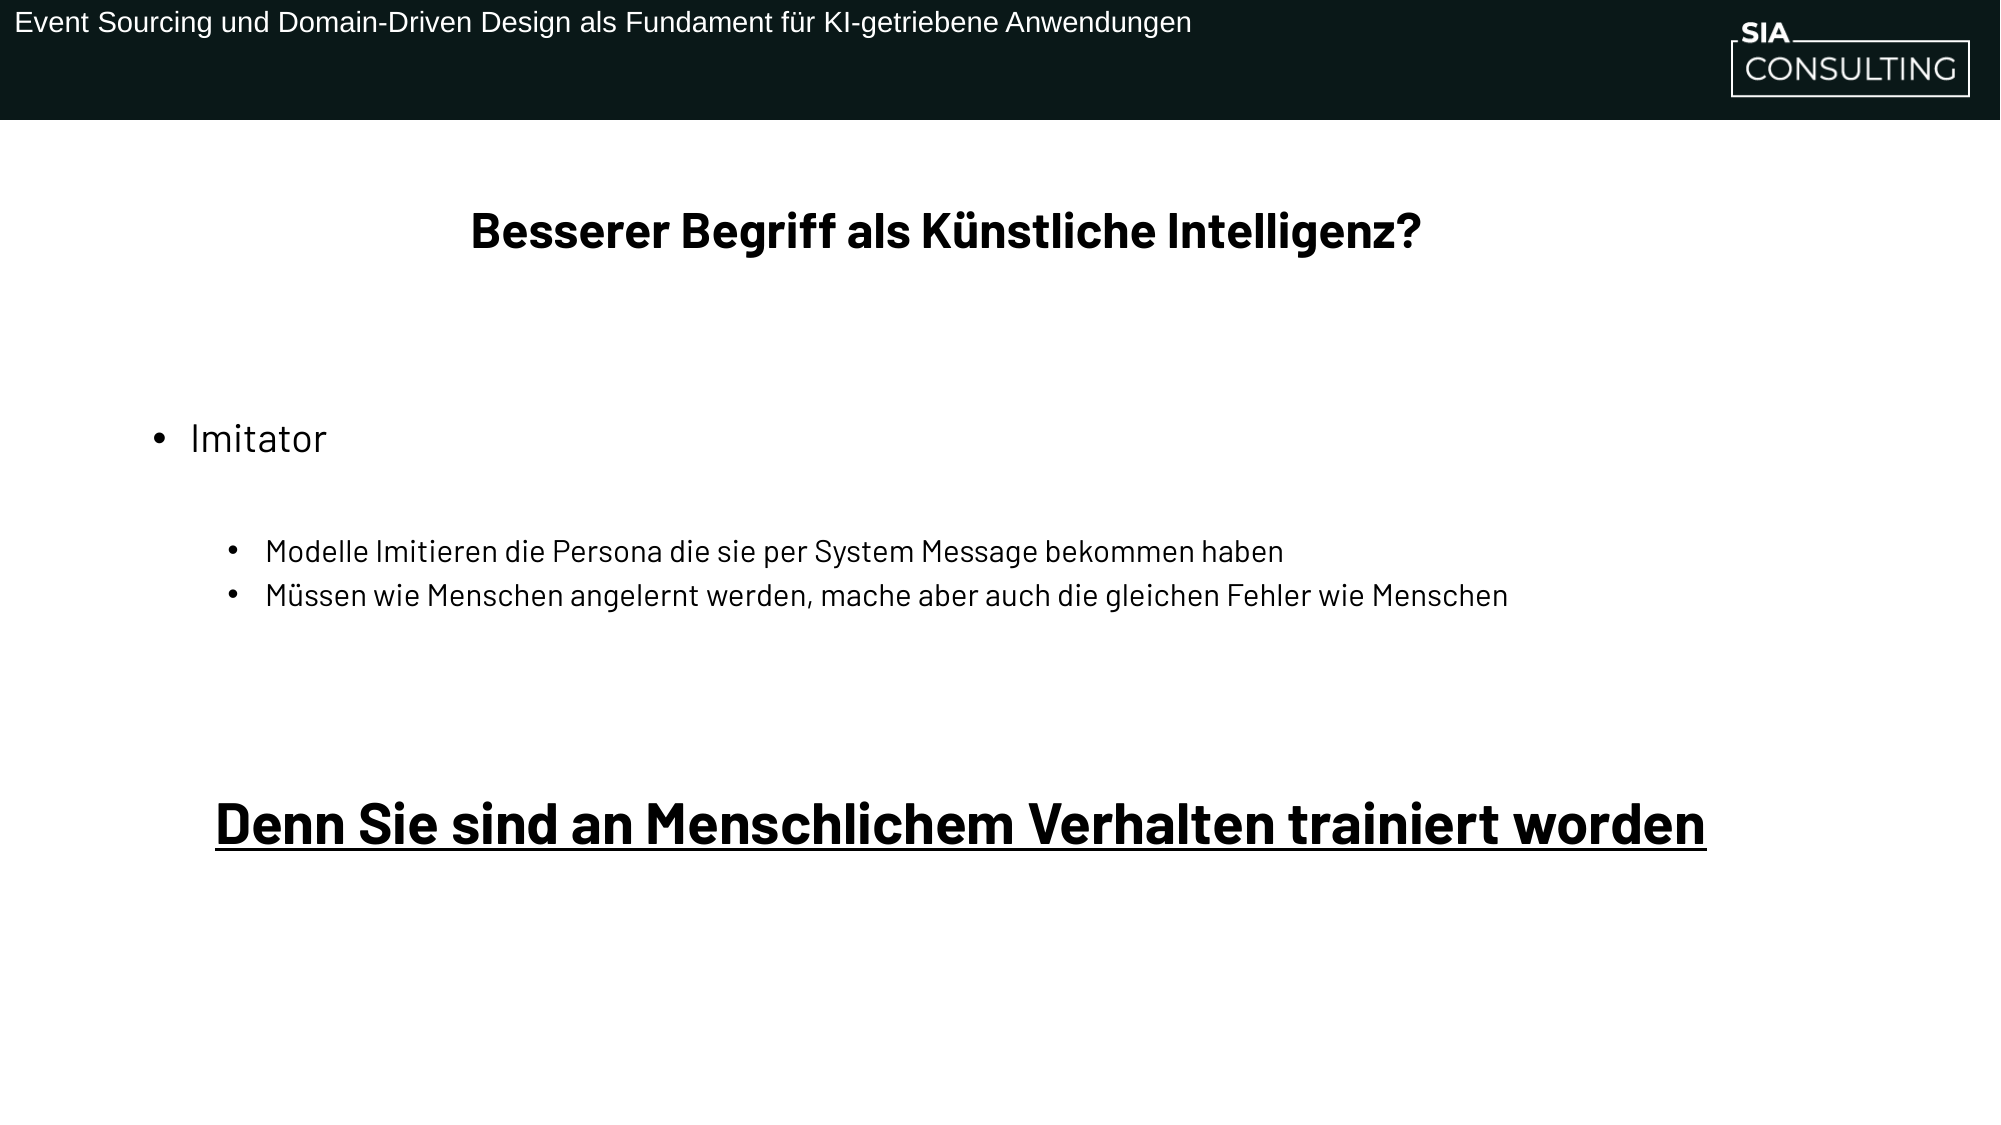

Besserer Begriff als Künstliche Intelligenz?
Imitator

Modelle Imitieren die Persona die sie per System Message bekommen haben
Müssen wie Menschen angelernt werden, mache aber auch die gleichen Fehler wie Menschen

Denn Sie sind an Menschlichem Verhalten trainiert worden